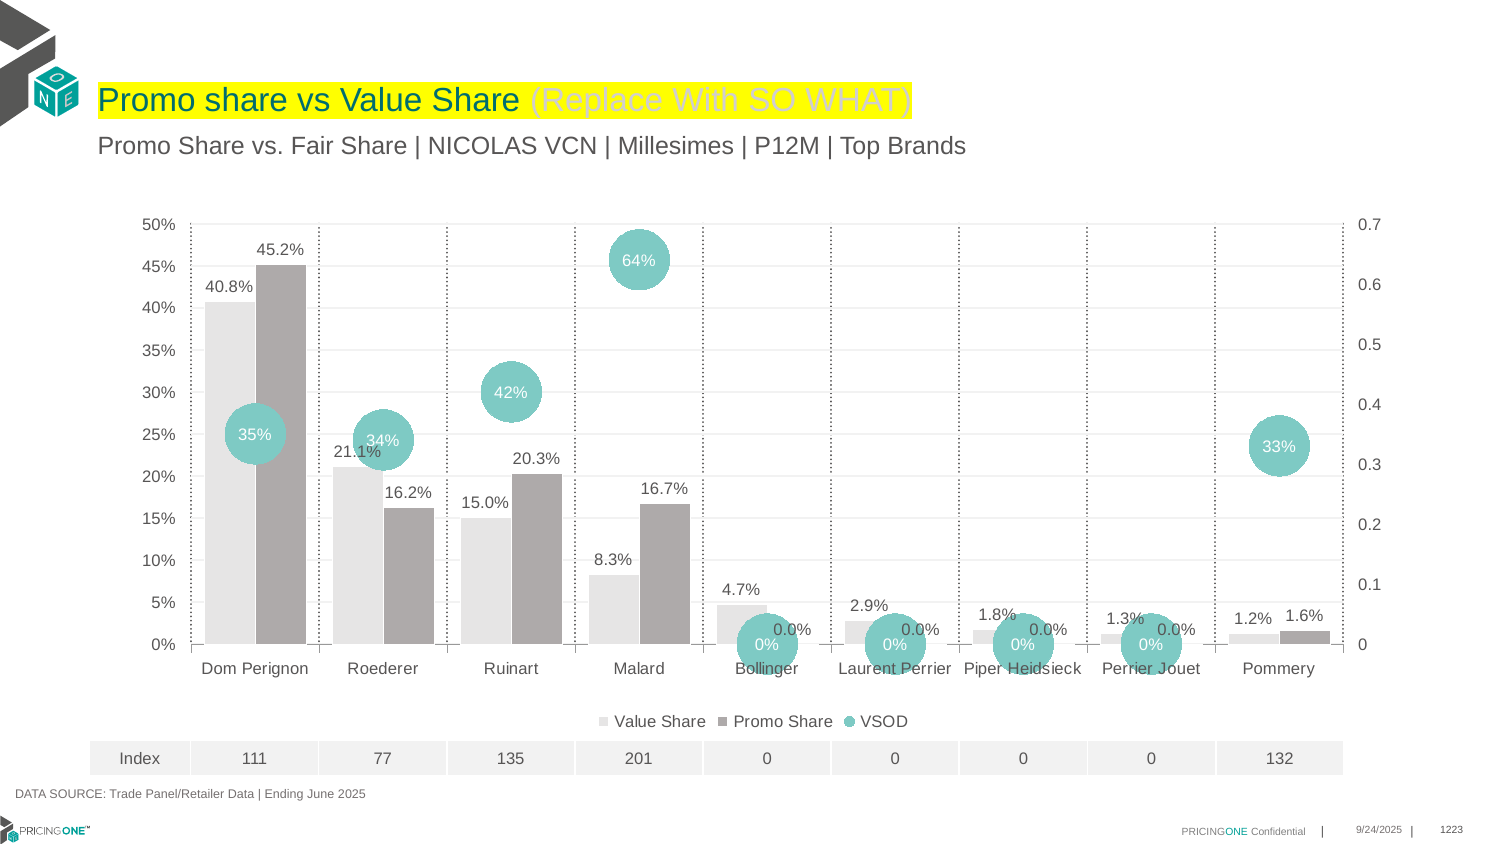

# Promo share vs Value Share (Replace With SO WHAT)
Promo Share vs. Fair Share | NICOLAS VCN | Millesimes | P12M | Top Brands

### Chart

| Category | Value Share | Promo Share | VSOD |
|---|---|---|---|
| Dom Perignon | 0.4079433359864779 | 0.45196084178439533 | 0.35 |
| Roederer | 0.21068576334546626 | 0.16247288821150127 | 0.34 |
| Ruinart | 0.15046459840632462 | 0.2028841080954335 | 0.42 |
| Malard | 0.08286754250248174 | 0.16688404947535027 | 0.64 |
| Bollinger | 0.04701431803750771 | 0.0 | 0.0 |
| Laurent Perrier | 0.028508634644105996 | 0.0 | 0.0 |
| Piper Heidsieck | 0.017546526914512105 | 0.0 | 0.0 |
| Perrier Jouet | 0.012726150764195069 | 0.0 | 0.0 |
| Pommery | 0.01197268751620952 | 0.015798112433319654 | 0.33 |
| Index | 111 | 77 | 135 | 201 | 0 | 0 | 0 | 0 | 132 |
| --- | --- | --- | --- | --- | --- | --- | --- | --- | --- |
DATA SOURCE: Trade Panel/Retailer Data | Ending June 2025

9/24/2025
1223